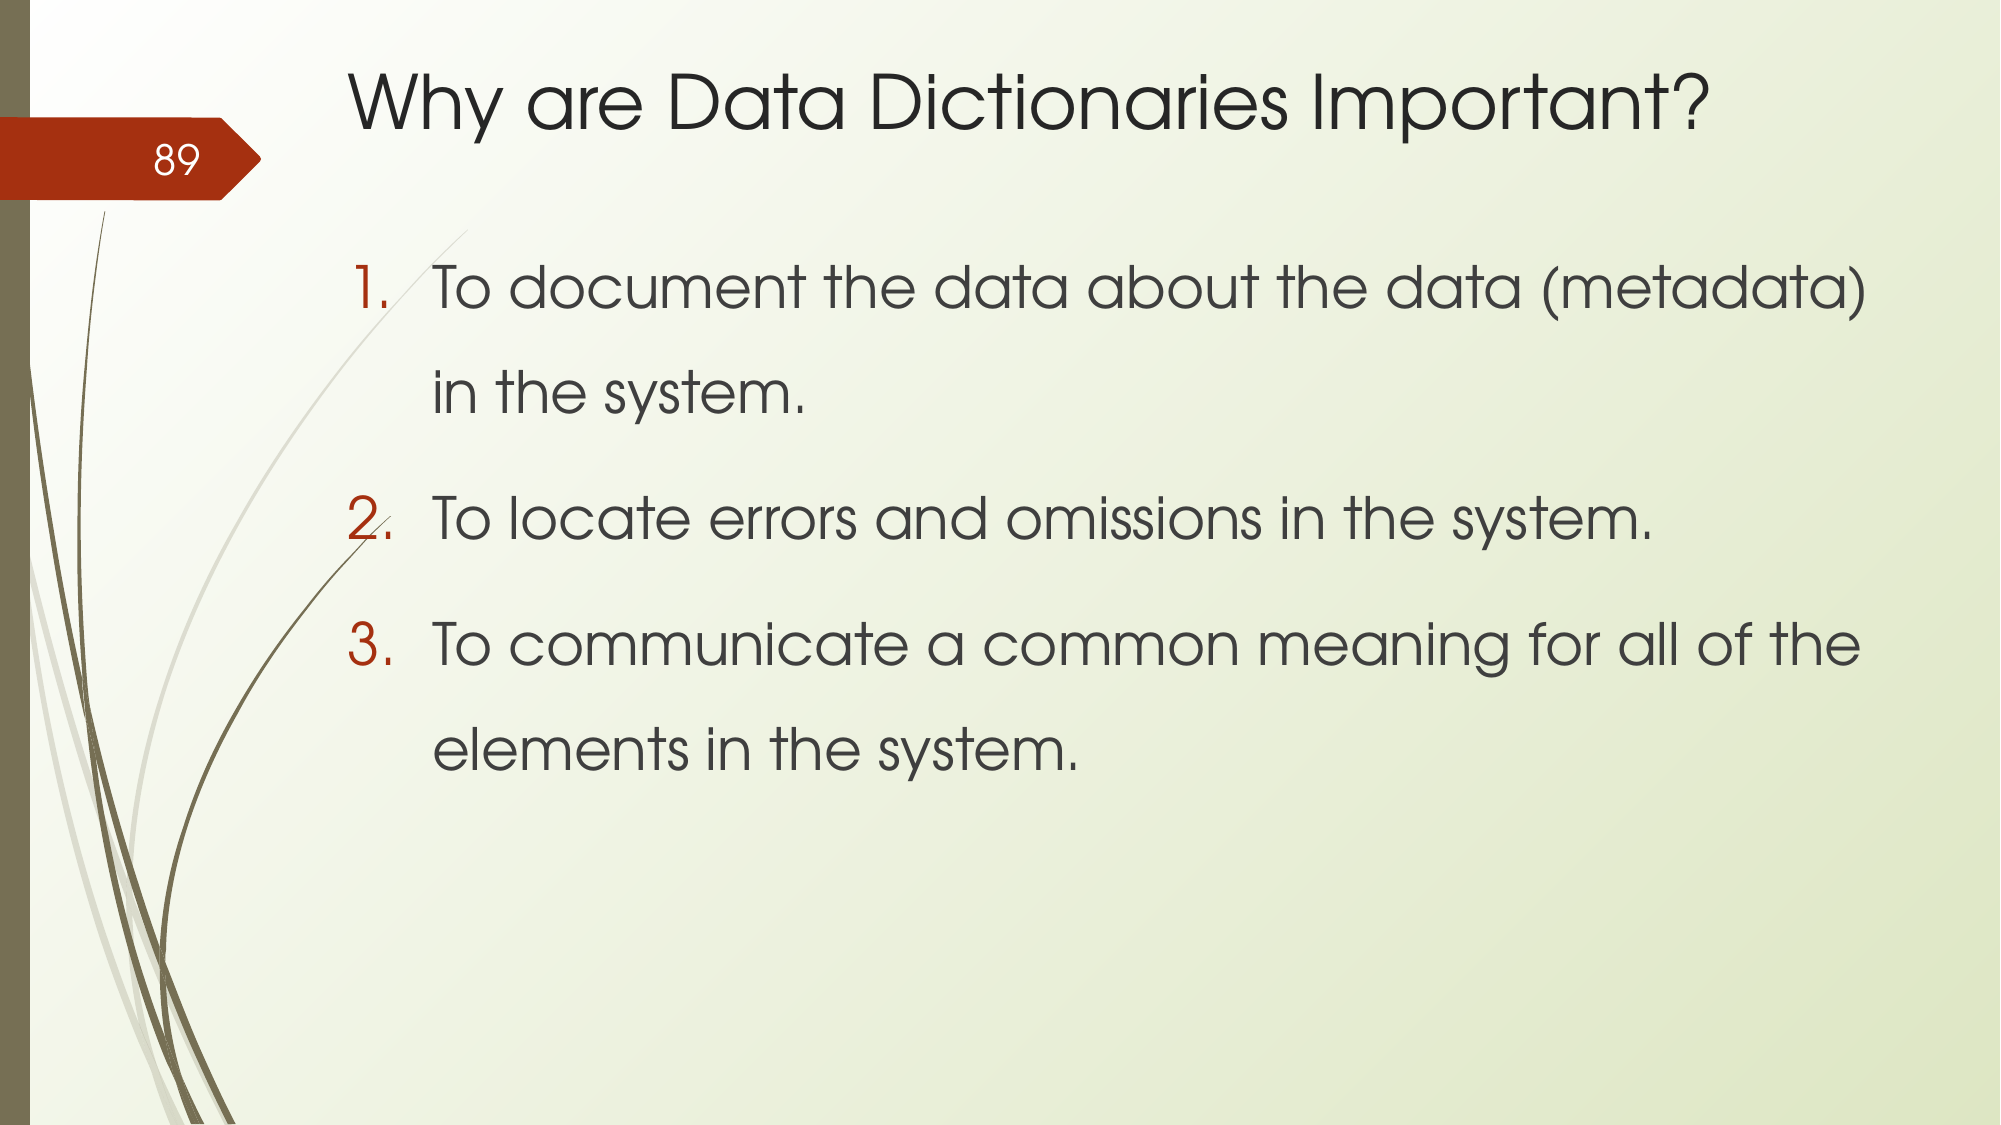

# Why are Data Dictionaries Important?
89
To document the data about the data (metadata) in the system.
To locate errors and omissions in the system.
To communicate a common meaning for all of the elements in the system.